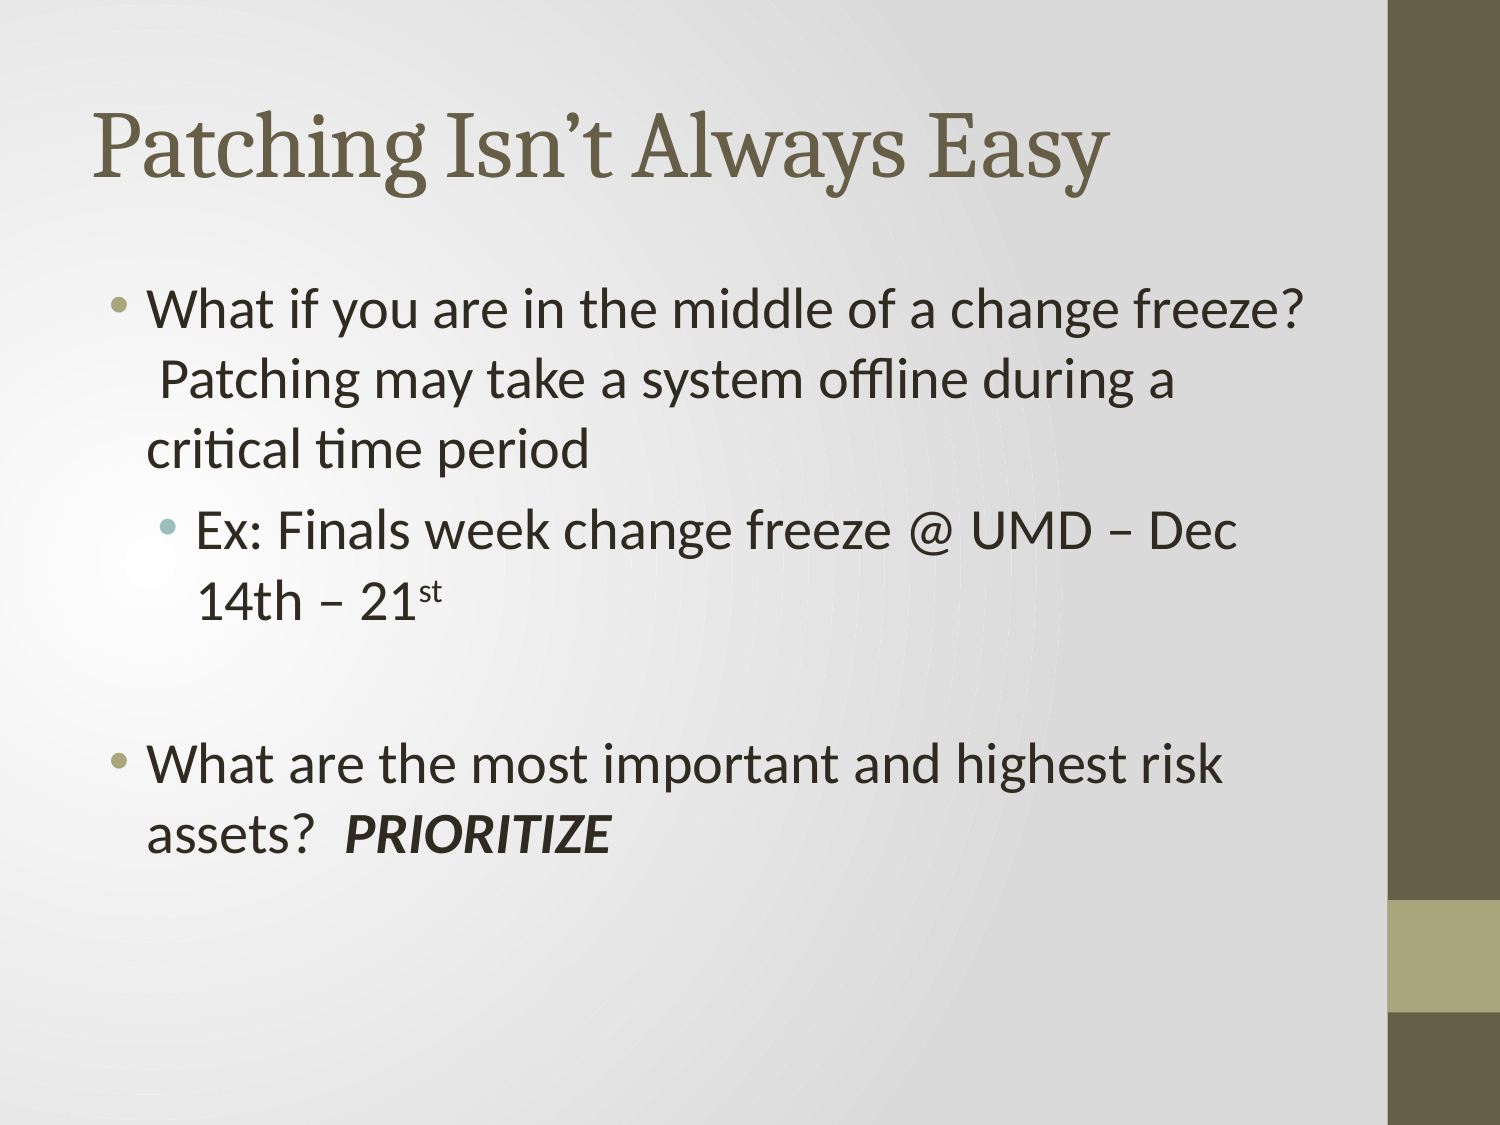

# Patching Isn’t Always Easy
What if you are in the middle of a change freeze?  Patching may take a system offline during a critical time period
Ex: Finals week change freeze @ UMD – Dec 14th – 21st

What are the most important and highest risk assets?  PRIORITIZE